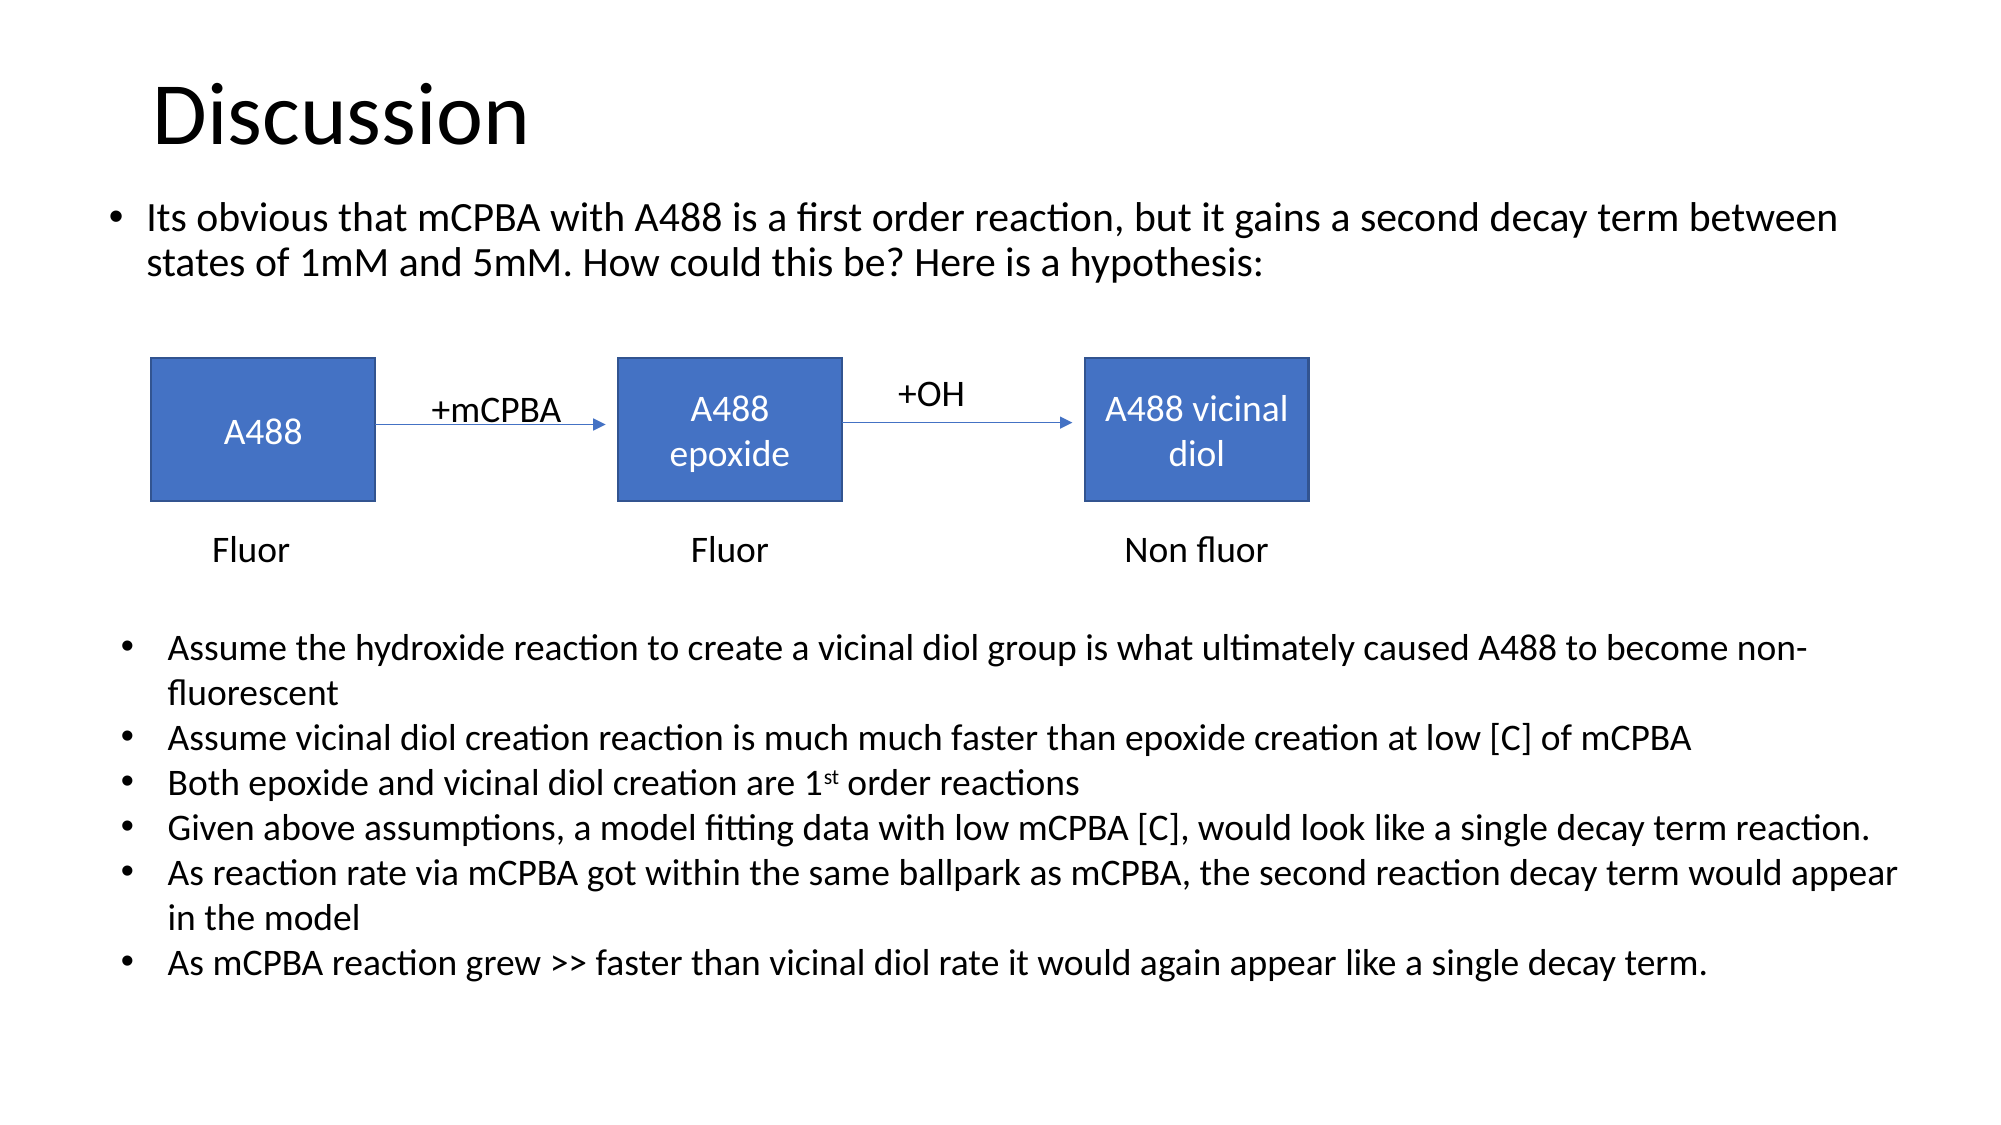

# Discussion
Its obvious that mCPBA with A488 is a first order reaction, but it gains a second decay term between states of 1mM and 5mM. How could this be? Here is a hypothesis:

A488
A488 epoxide
A488 vicinal diol
+OH
+mCPBA
Fluor
Fluor
Non fluor
Assume the hydroxide reaction to create a vicinal diol group is what ultimately caused A488 to become non-fluorescent
Assume vicinal diol creation reaction is much much faster than epoxide creation at low [C] of mCPBA
Both epoxide and vicinal diol creation are 1st order reactions
Given above assumptions, a model fitting data with low mCPBA [C], would look like a single decay term reaction.
As reaction rate via mCPBA got within the same ballpark as mCPBA, the second reaction decay term would appear in the model
As mCPBA reaction grew >> faster than vicinal diol rate it would again appear like a single decay term.